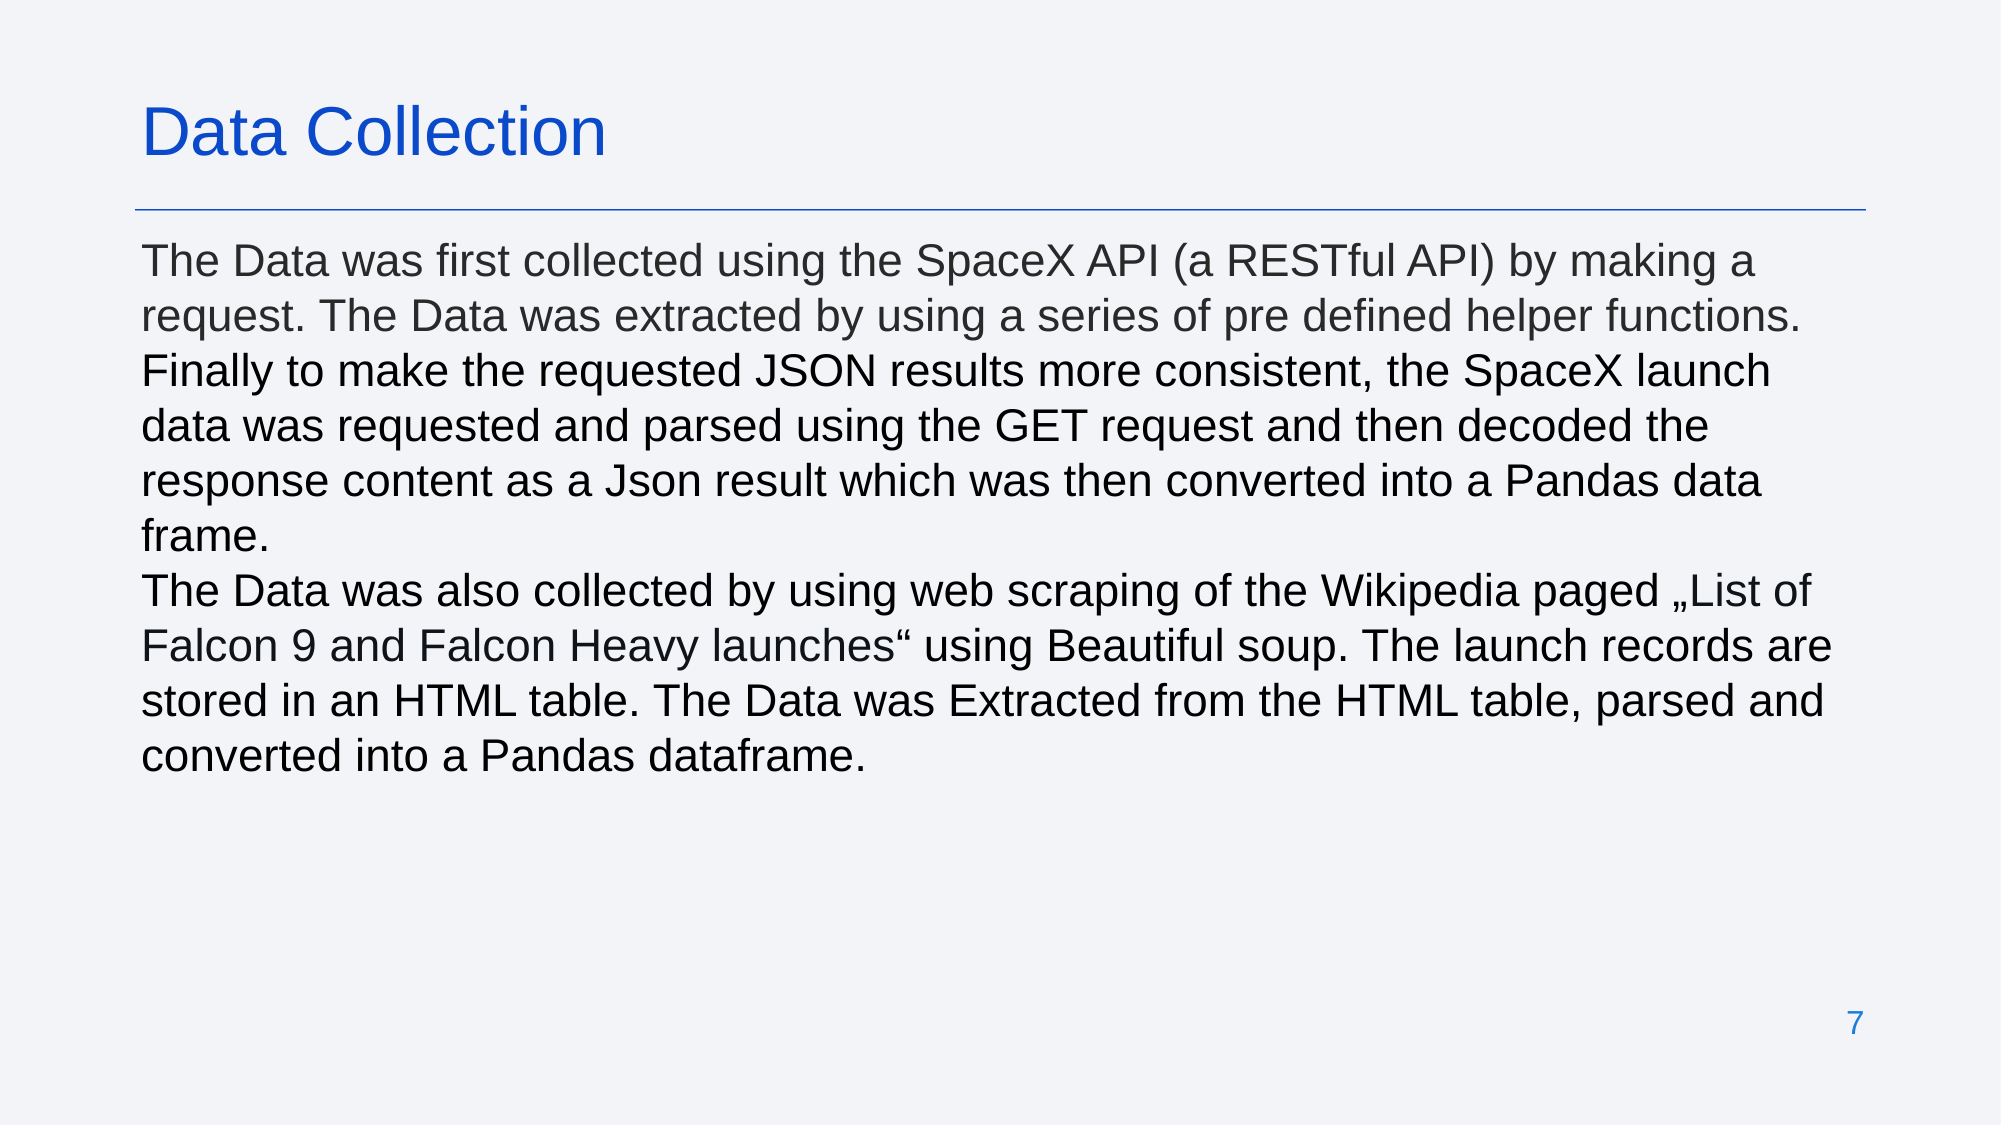

Data Collection
The Data was first collected using the SpaceX API (a RESTful API) by making a request. The Data was extracted by using a series of pre defined helper functions.
Finally to make the requested JSON results more consistent, the SpaceX launch data was requested and parsed using the GET request and then decoded the response content as a Json result which was then converted into a Pandas data frame.
The Data was also collected by using web scraping of the Wikipedia paged „List of Falcon 9 and Falcon Heavy launches“ using Beautiful soup. The launch records are stored in an HTML table. The Data was Extracted from the HTML table, parsed and converted into a Pandas dataframe.
7